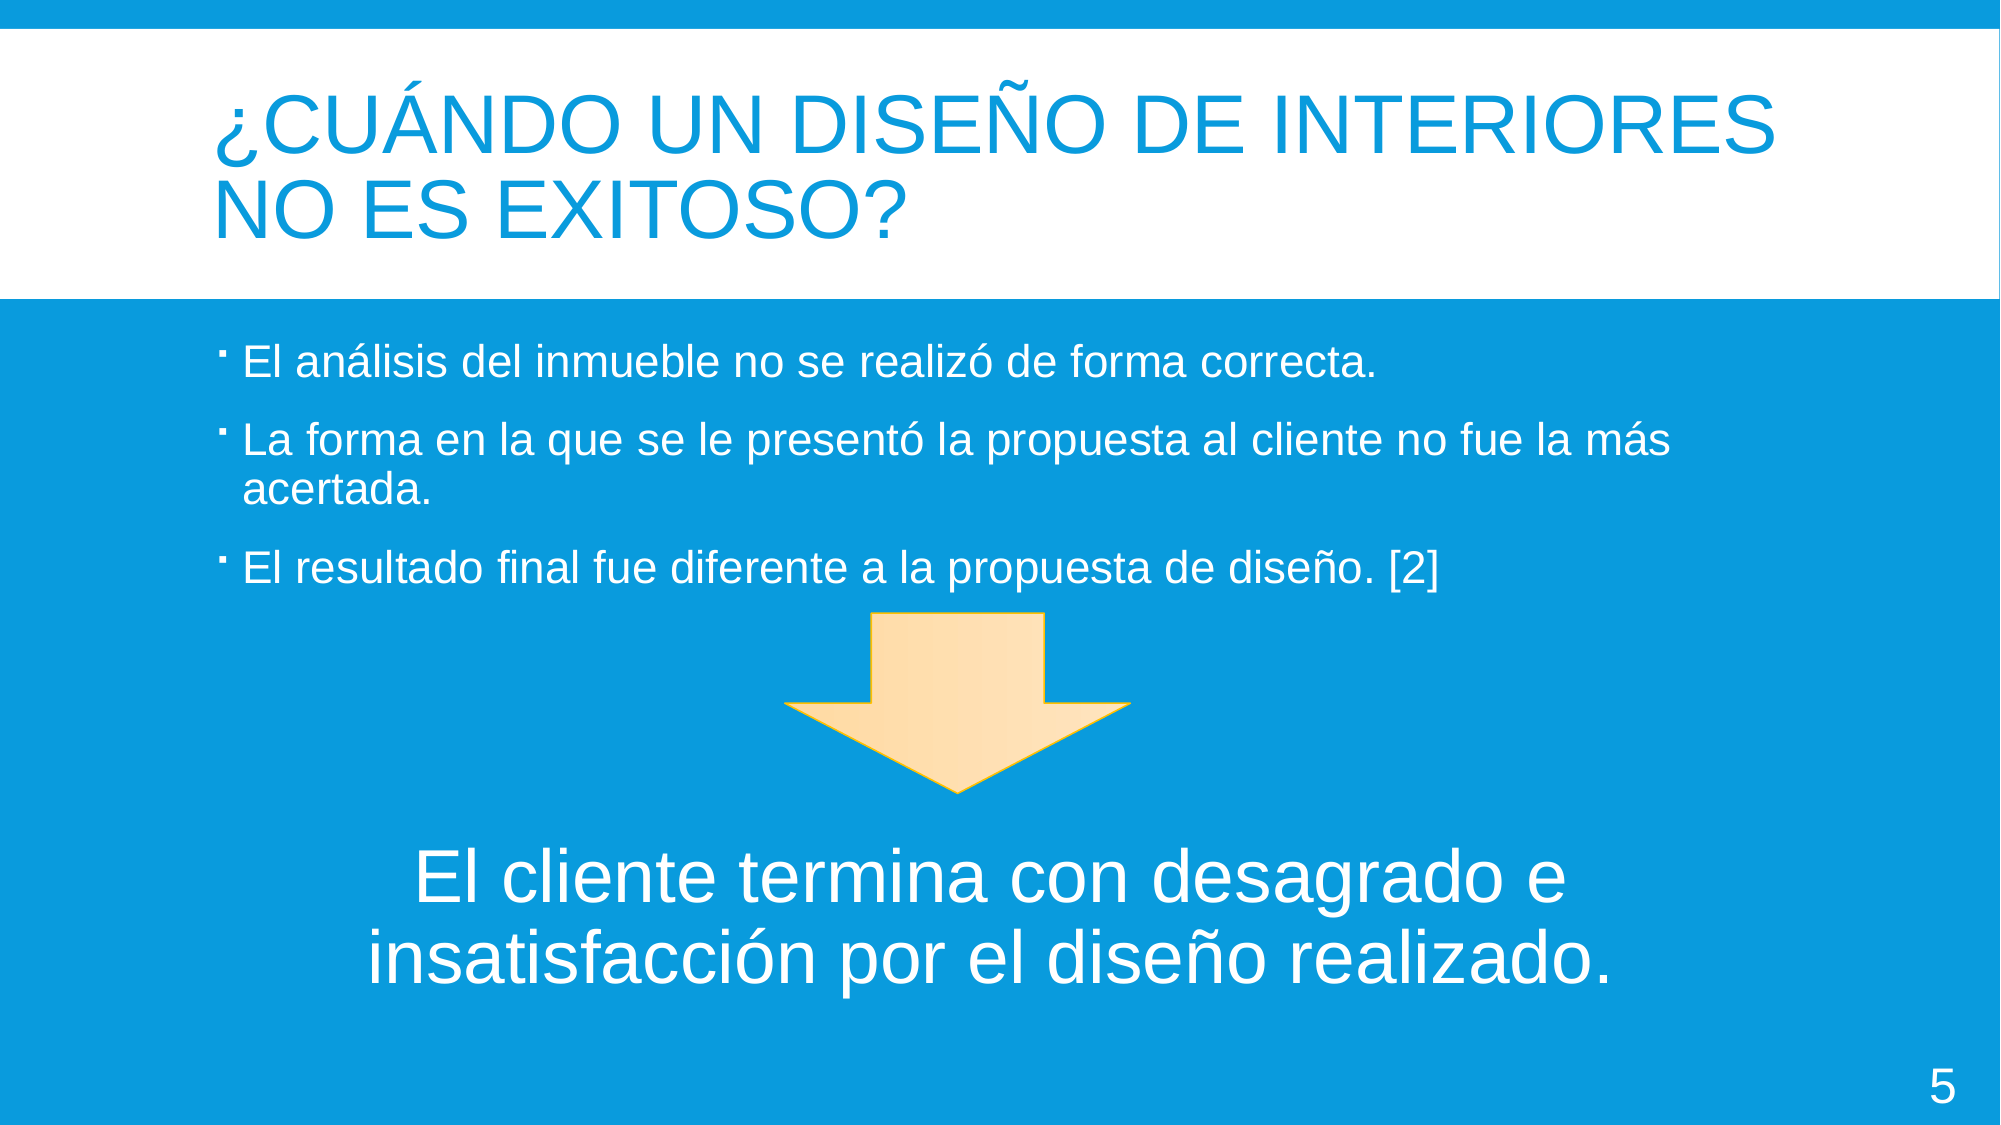

# ¿Cuándo un diseño de interiores NO es exitoso?
El análisis del inmueble no se realizó de forma correcta.
La forma en la que se le presentó la propuesta al cliente no fue la más acertada.
El resultado final fue diferente a la propuesta de diseño. [2]

El cliente termina con desagrado e insatisfacción por el diseño realizado.

5